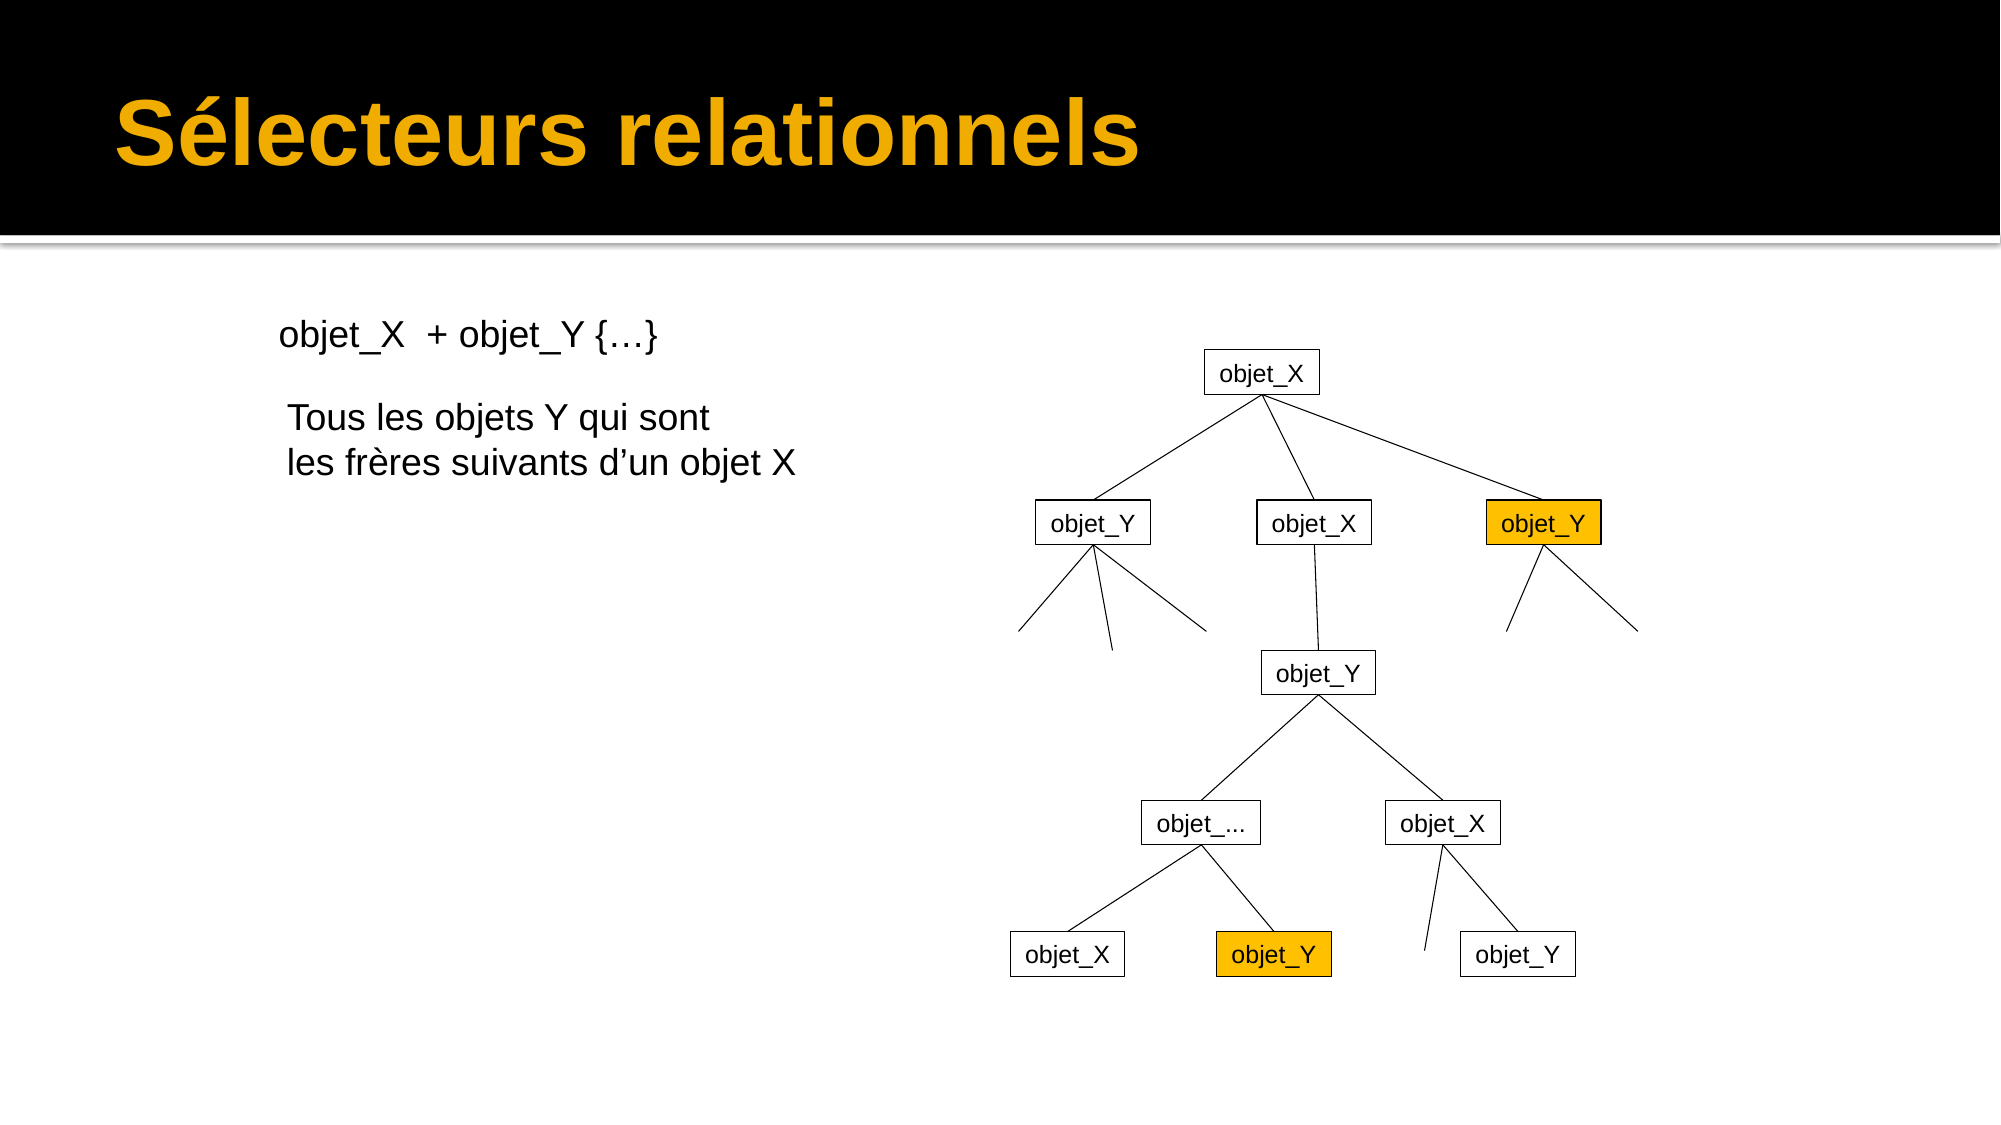

# Sélecteurs relationnels
objet_X  + objet_Y {…}
objet_X
objet_Y
objet_X
objet_Y
objet_Y
objet_...
objet_X
objet_X
objet_Y
objet_Y
Tous les objets Y qui sont
les frères suivants d’un objet X